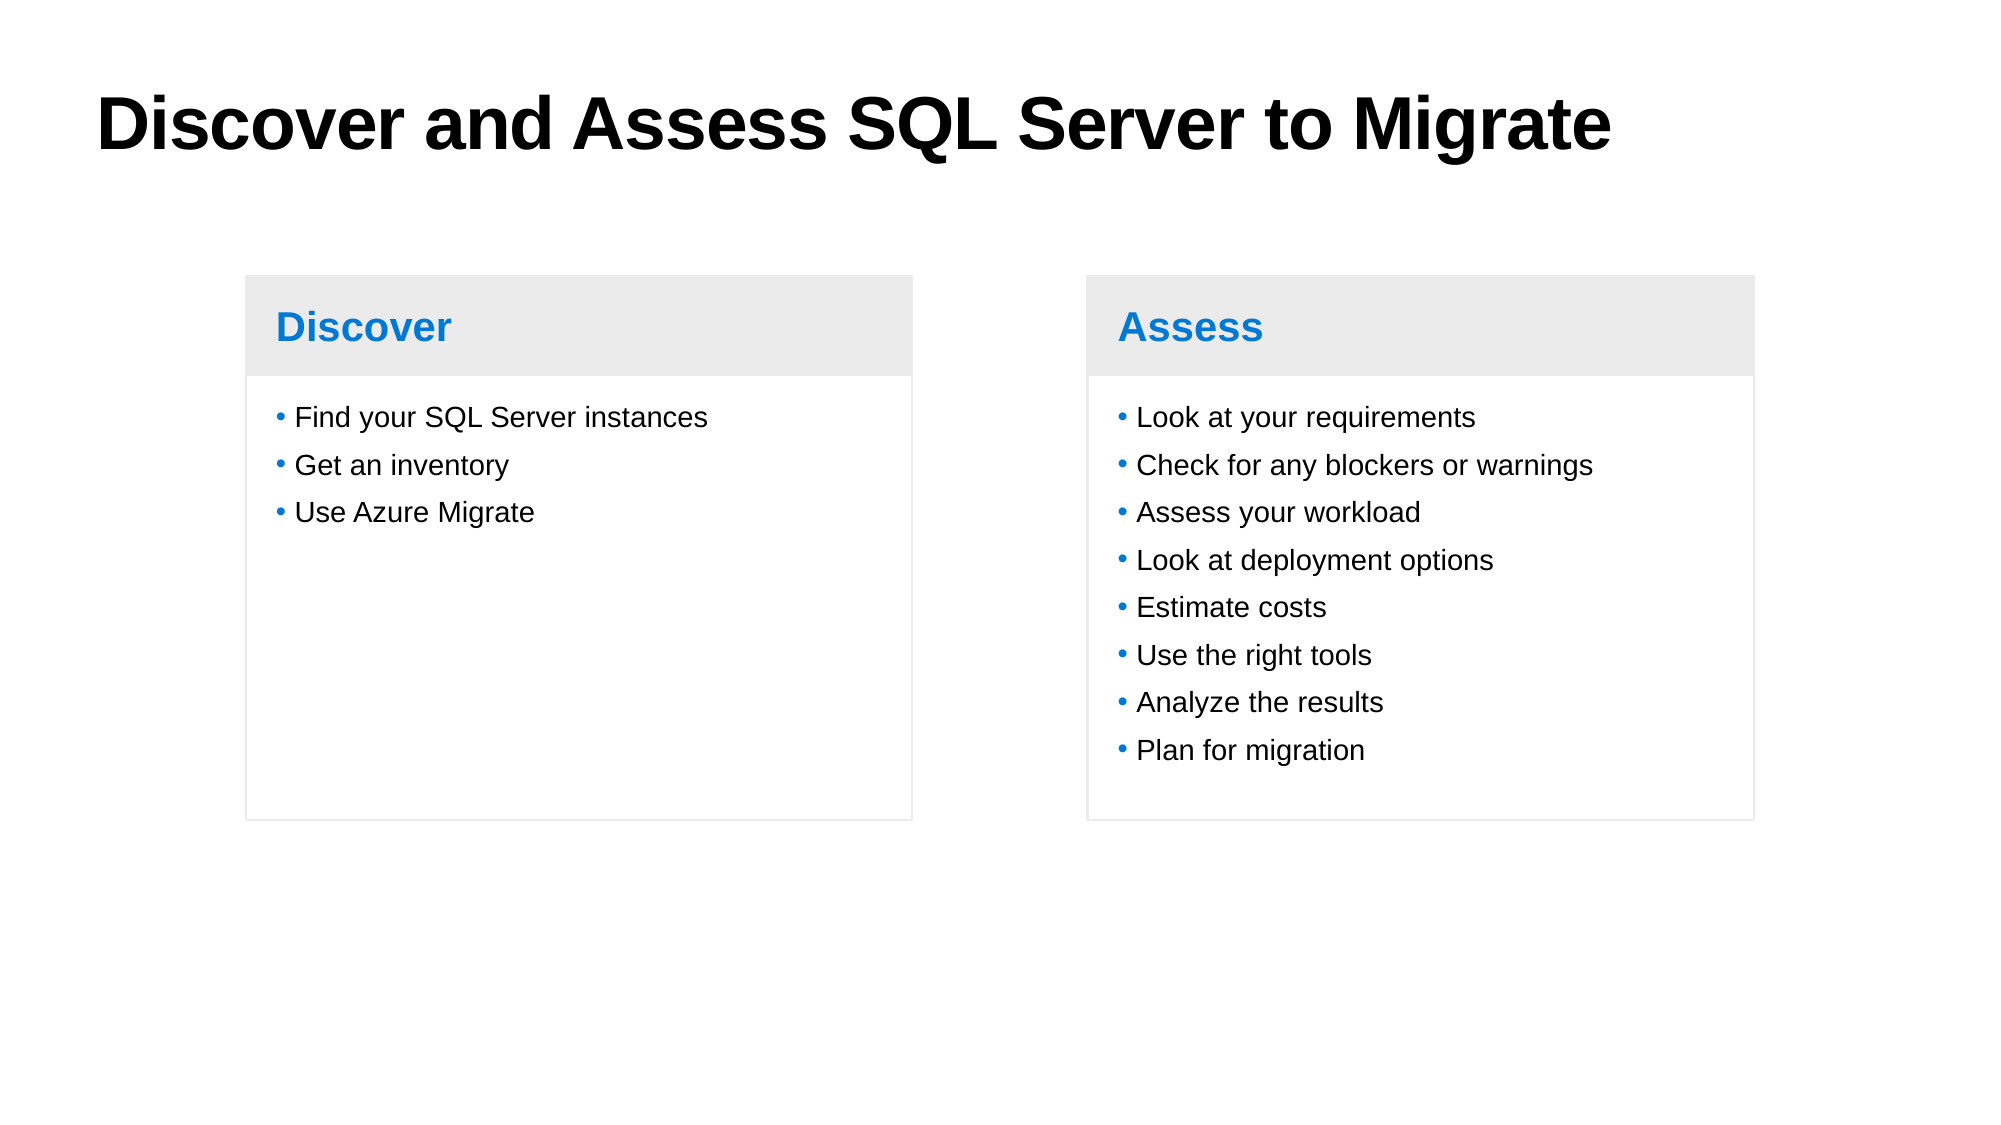

# Discover and Assess SQL Server to Migrate
Discover
Find your SQL Server instances
Get an inventory
Use Azure Migrate
Assess
Look at your requirements
Check for any blockers or warnings
Assess your workload
Look at deployment options
Estimate costs
Use the right tools
Analyze the results
Plan for migration